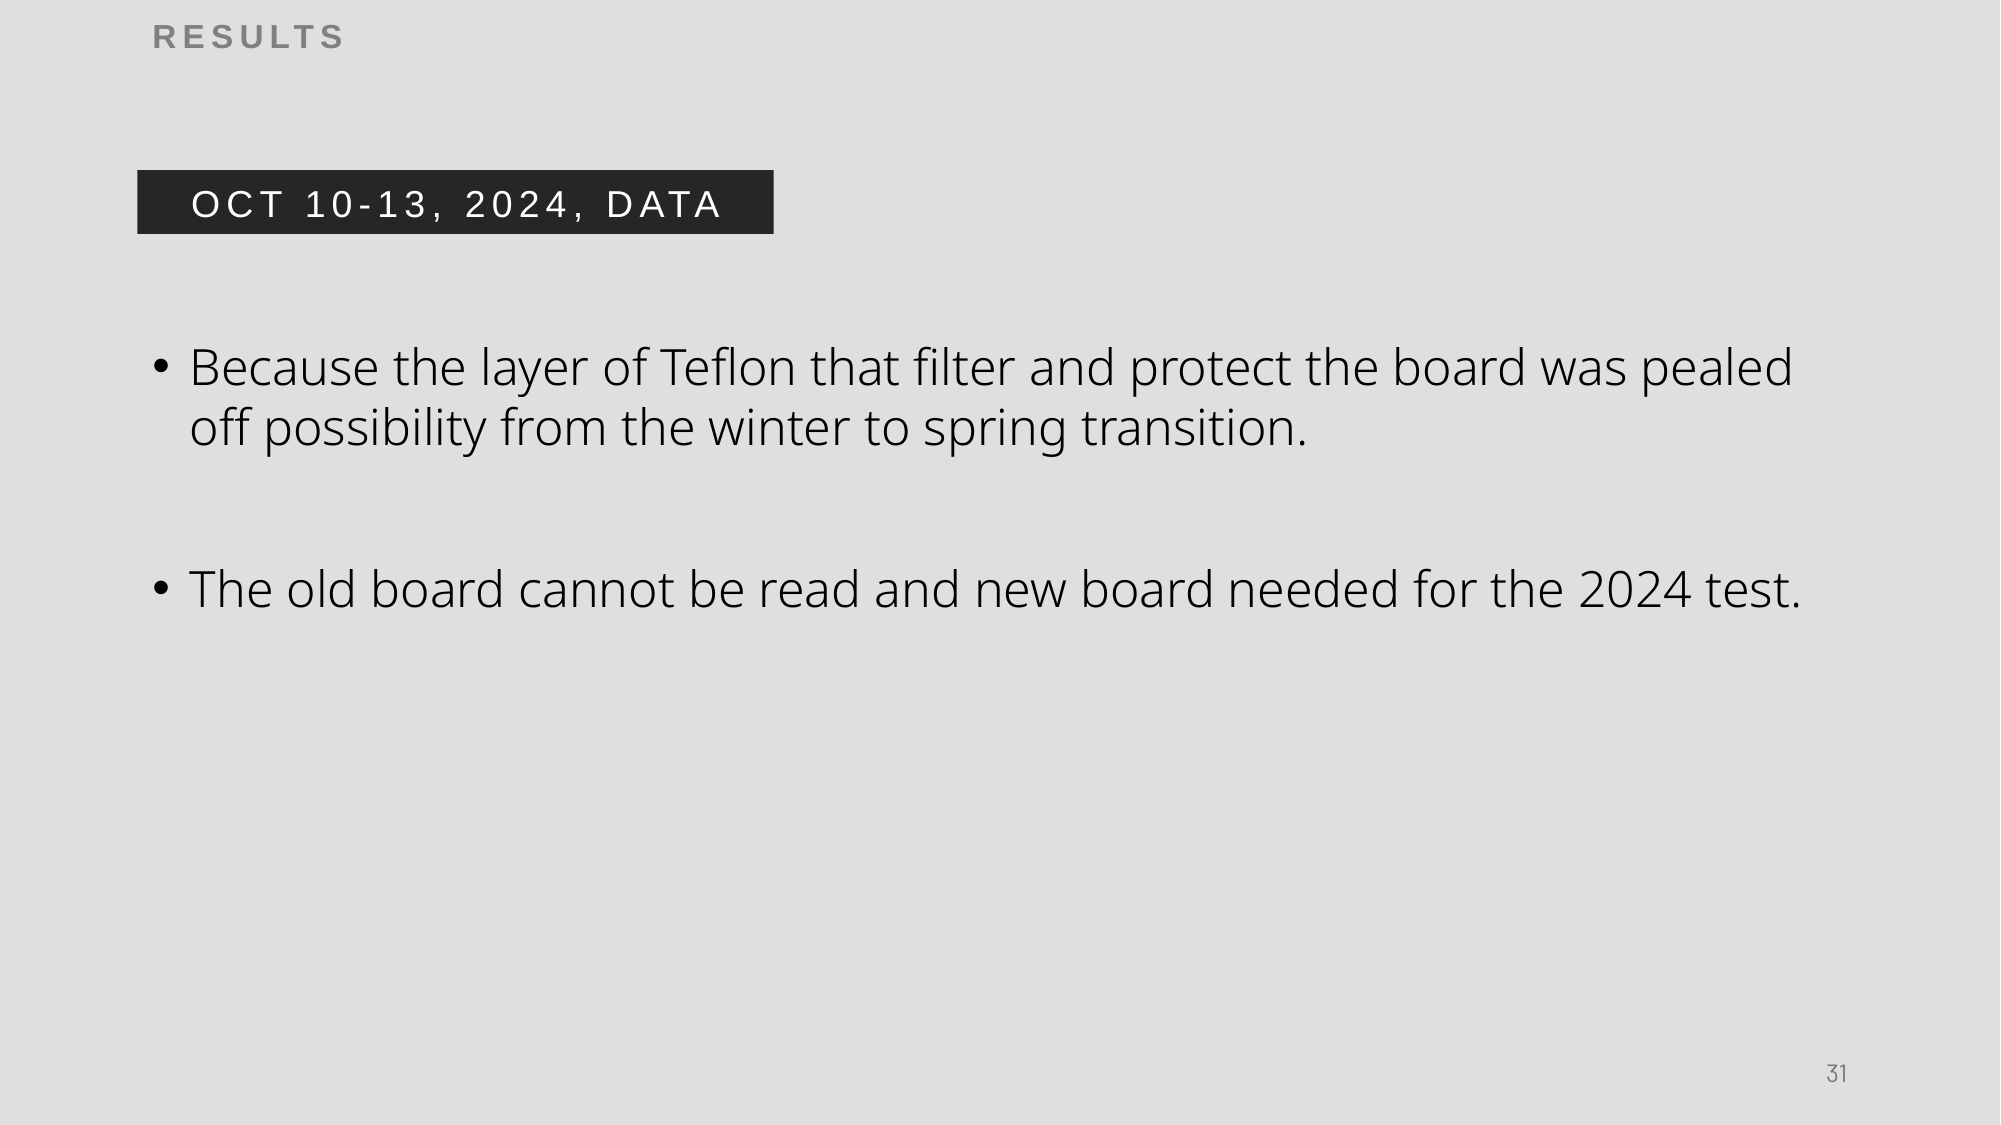

# RESULTS
OCT 10-13, 2024, DATA
Because the layer of Teflon that filter and protect the board was pealed off possibility from the winter to spring transition.

The old board cannot be read and new board needed for the 2024 test.
31